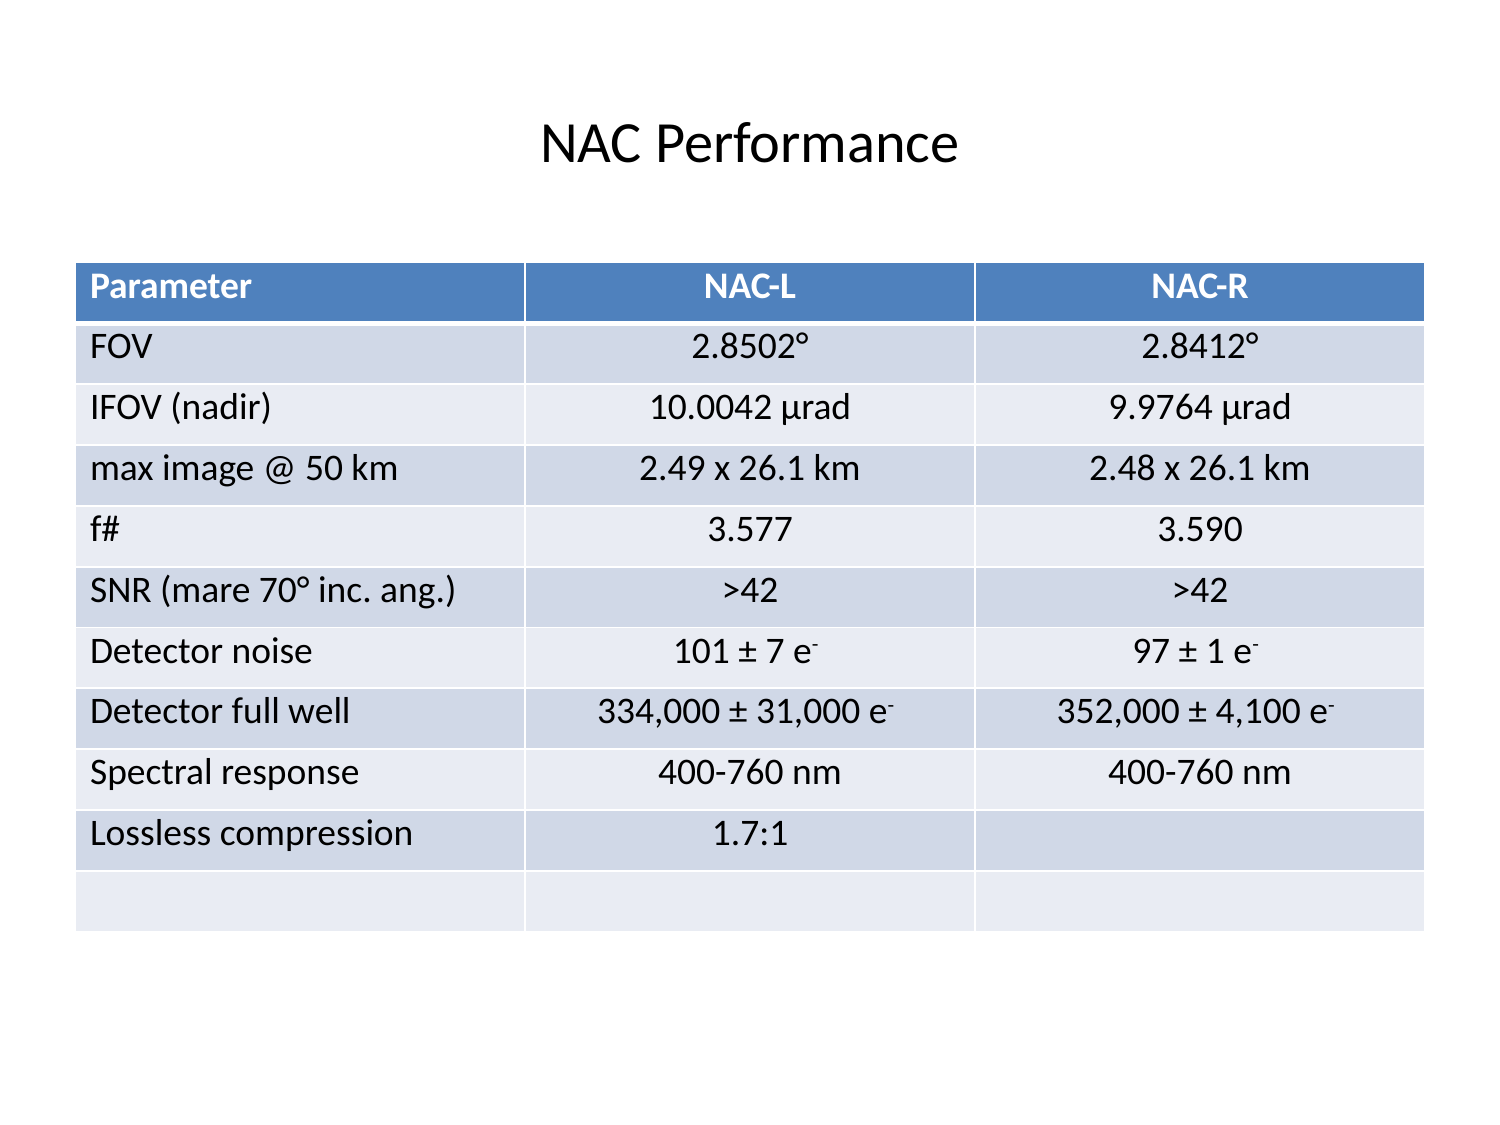

# NAC Performance
| Parameter | NAC-L | NAC-R |
| --- | --- | --- |
| FOV | 2.8502° | 2.8412° |
| IFOV (nadir) | 10.0042 μrad | 9.9764 μrad |
| max image @ 50 km | 2.49 x 26.1 km | 2.48 x 26.1 km |
| f# | 3.577 | 3.590 |
| SNR (mare 70° inc. ang.) | >42 | >42 |
| Detector noise | 101 ± 7 e- | 97 ± 1 e- |
| Detector full well | 334,000 ± 31,000 e- | 352,000 ± 4,100 e- |
| Spectral response | 400-760 nm | 400-760 nm |
| Lossless compression | 1.7:1 |  |
|  |  |  |